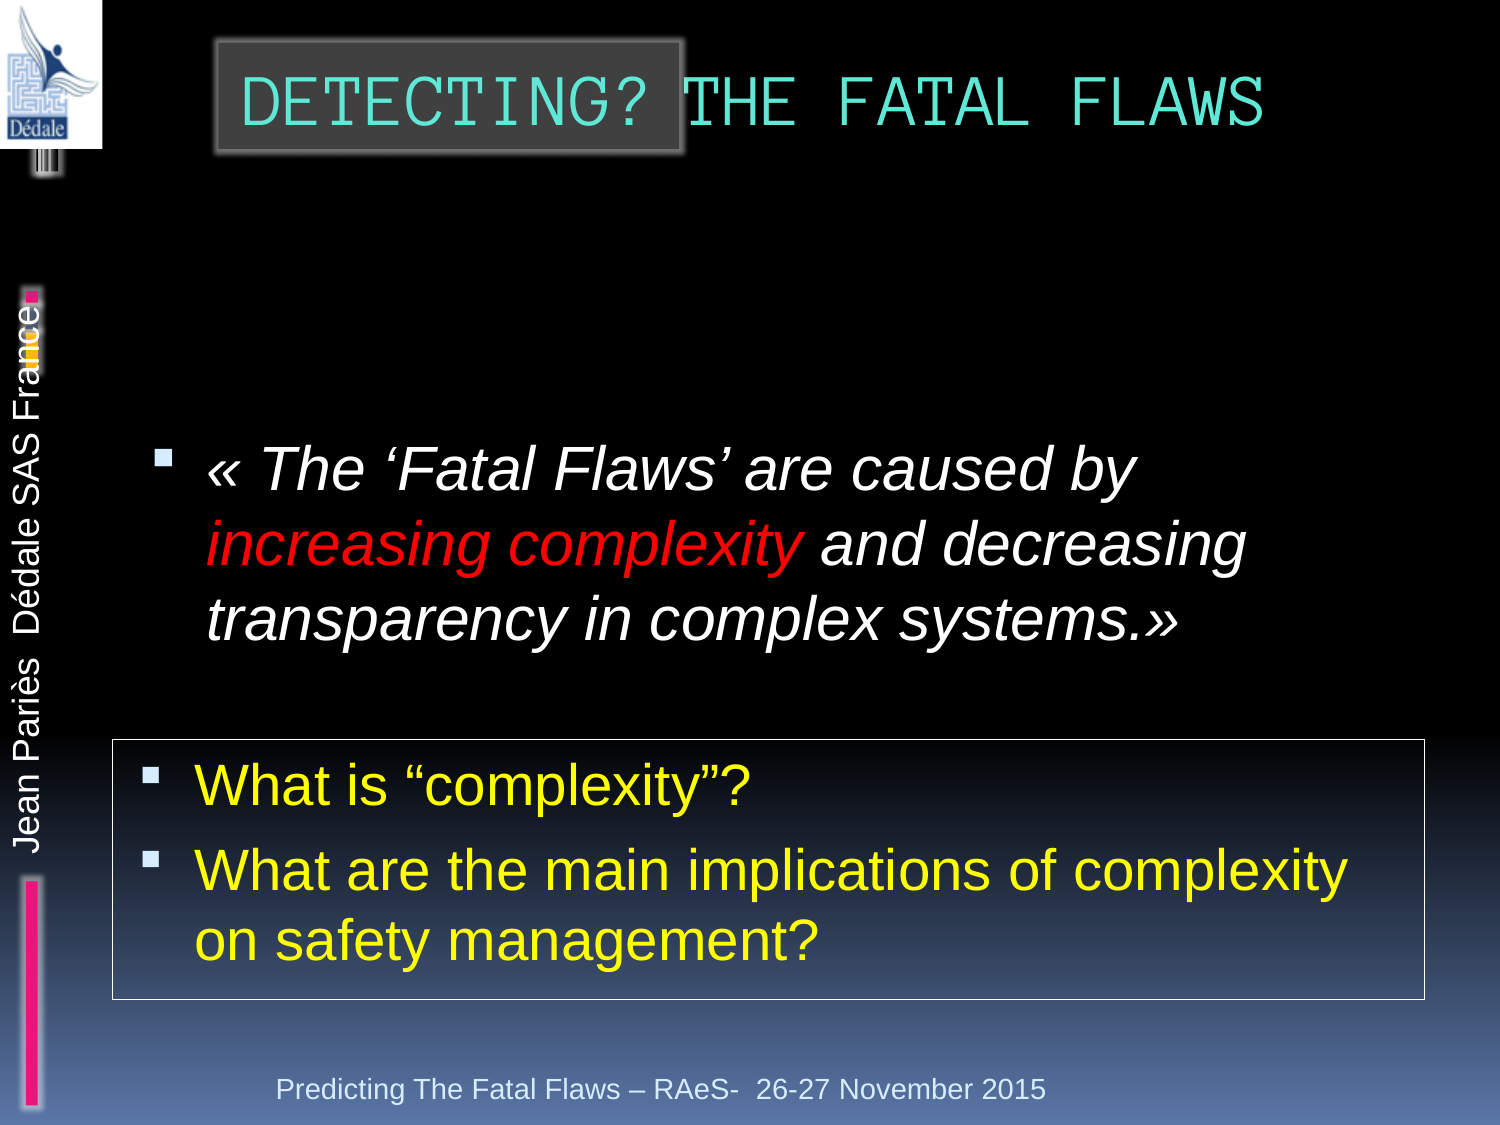

DETECTING?
# PREDICTING THE FATAL FLAWS
« The ‘Fatal Flaws’ are caused by increasing complexity and decreasing transparency in complex systems.»
What is “complexity”?
What are the main implications of complexity on safety management?
Predicting The Fatal Flaws – RAeS-  26-27 November 2015